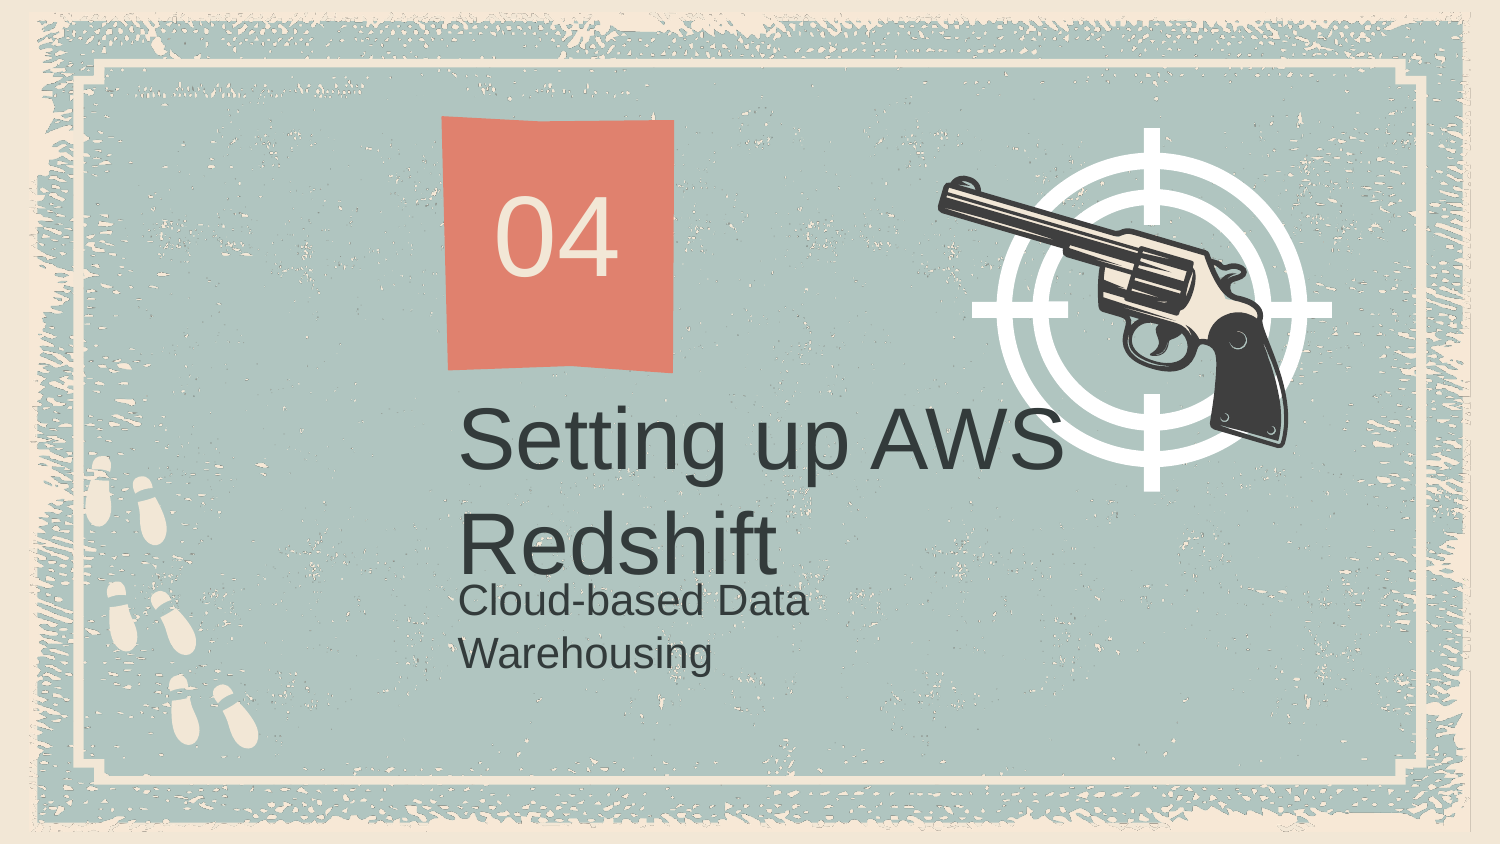

04

# Setting up AWS Redshift

Cloud-based Data Warehousing